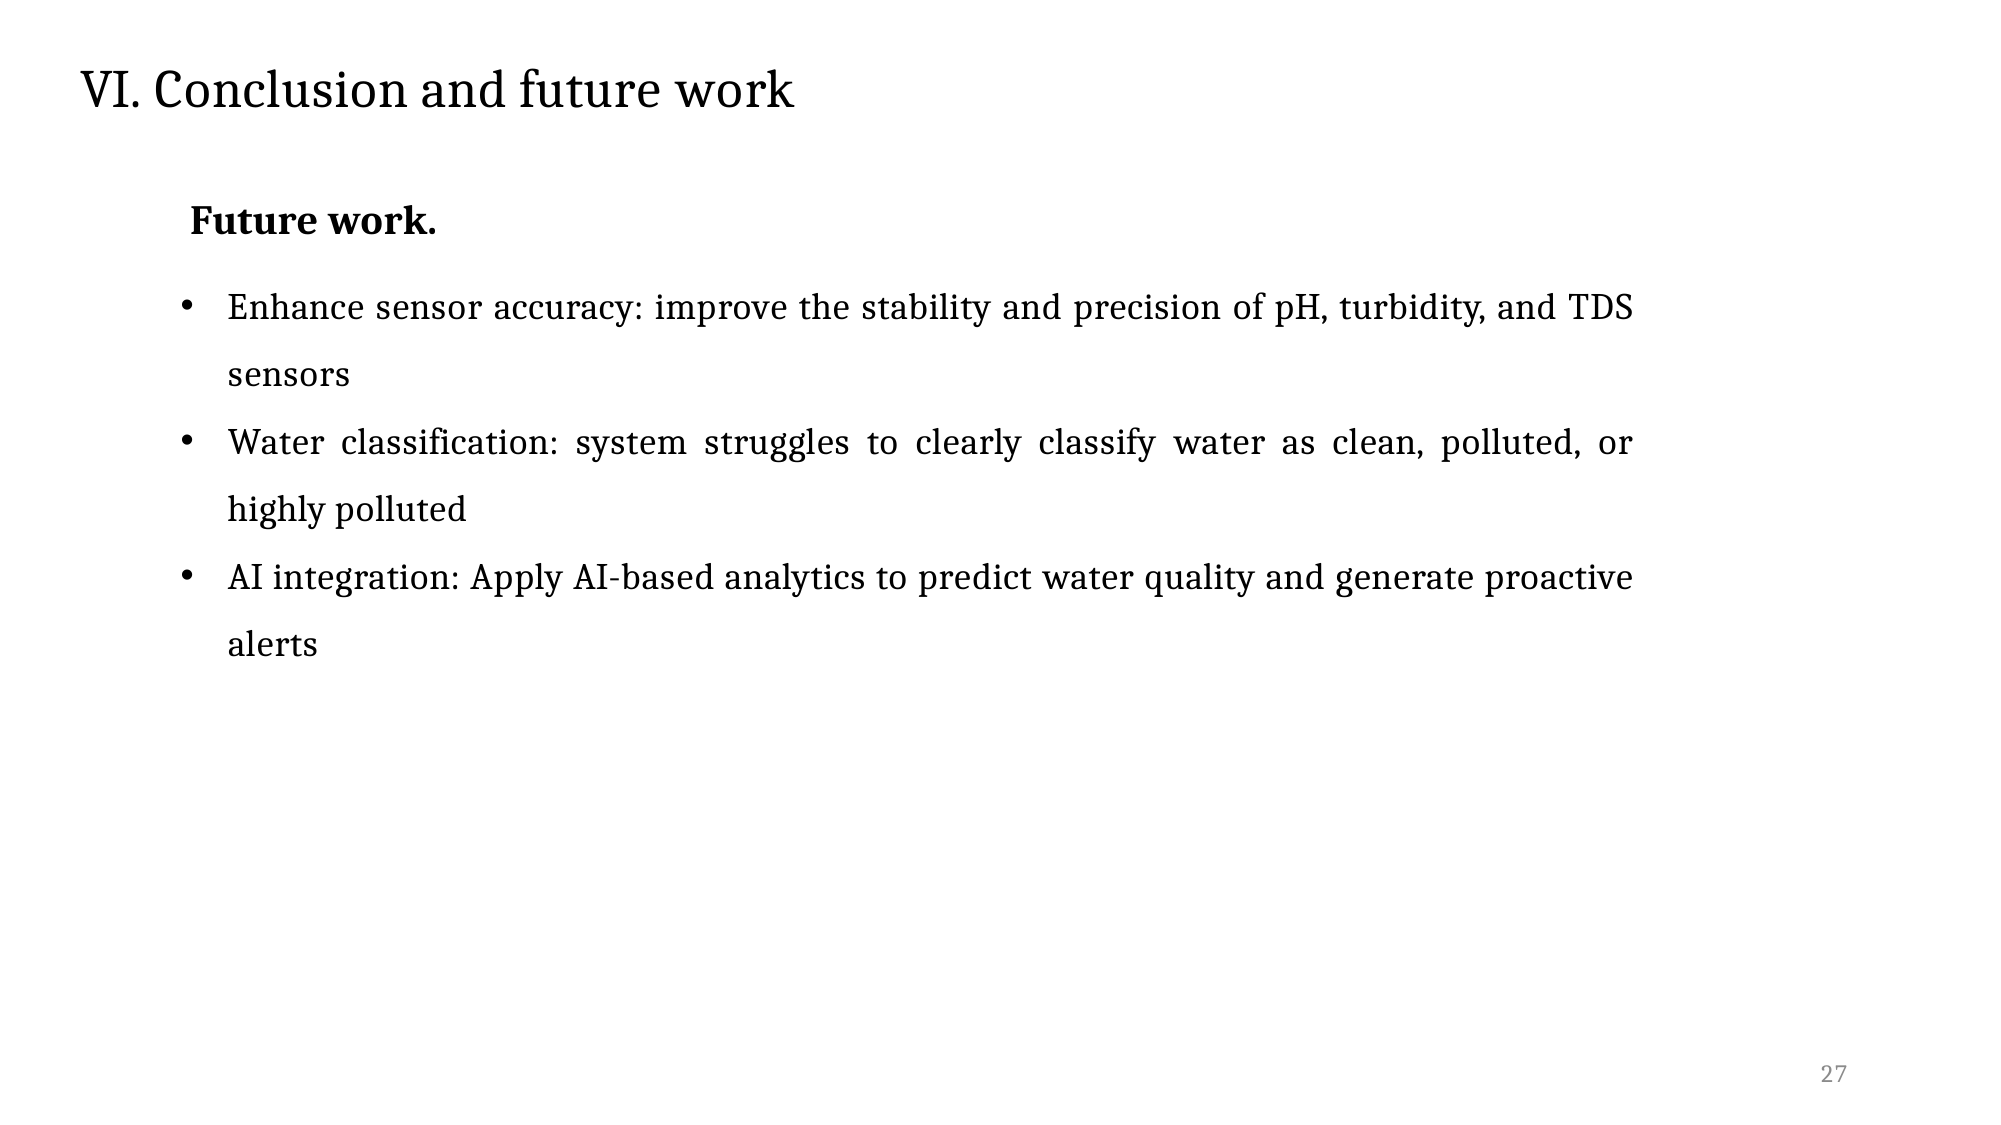

VI. Conclusion and future work

Future work.
Enhance sensor accuracy: improve the stability and precision of pH, turbidity, and TDS sensors
Water classification: system struggles to clearly classify water as clean, polluted, or highly polluted
AI integration: Apply AI-based analytics to predict water quality and generate proactive alerts
27